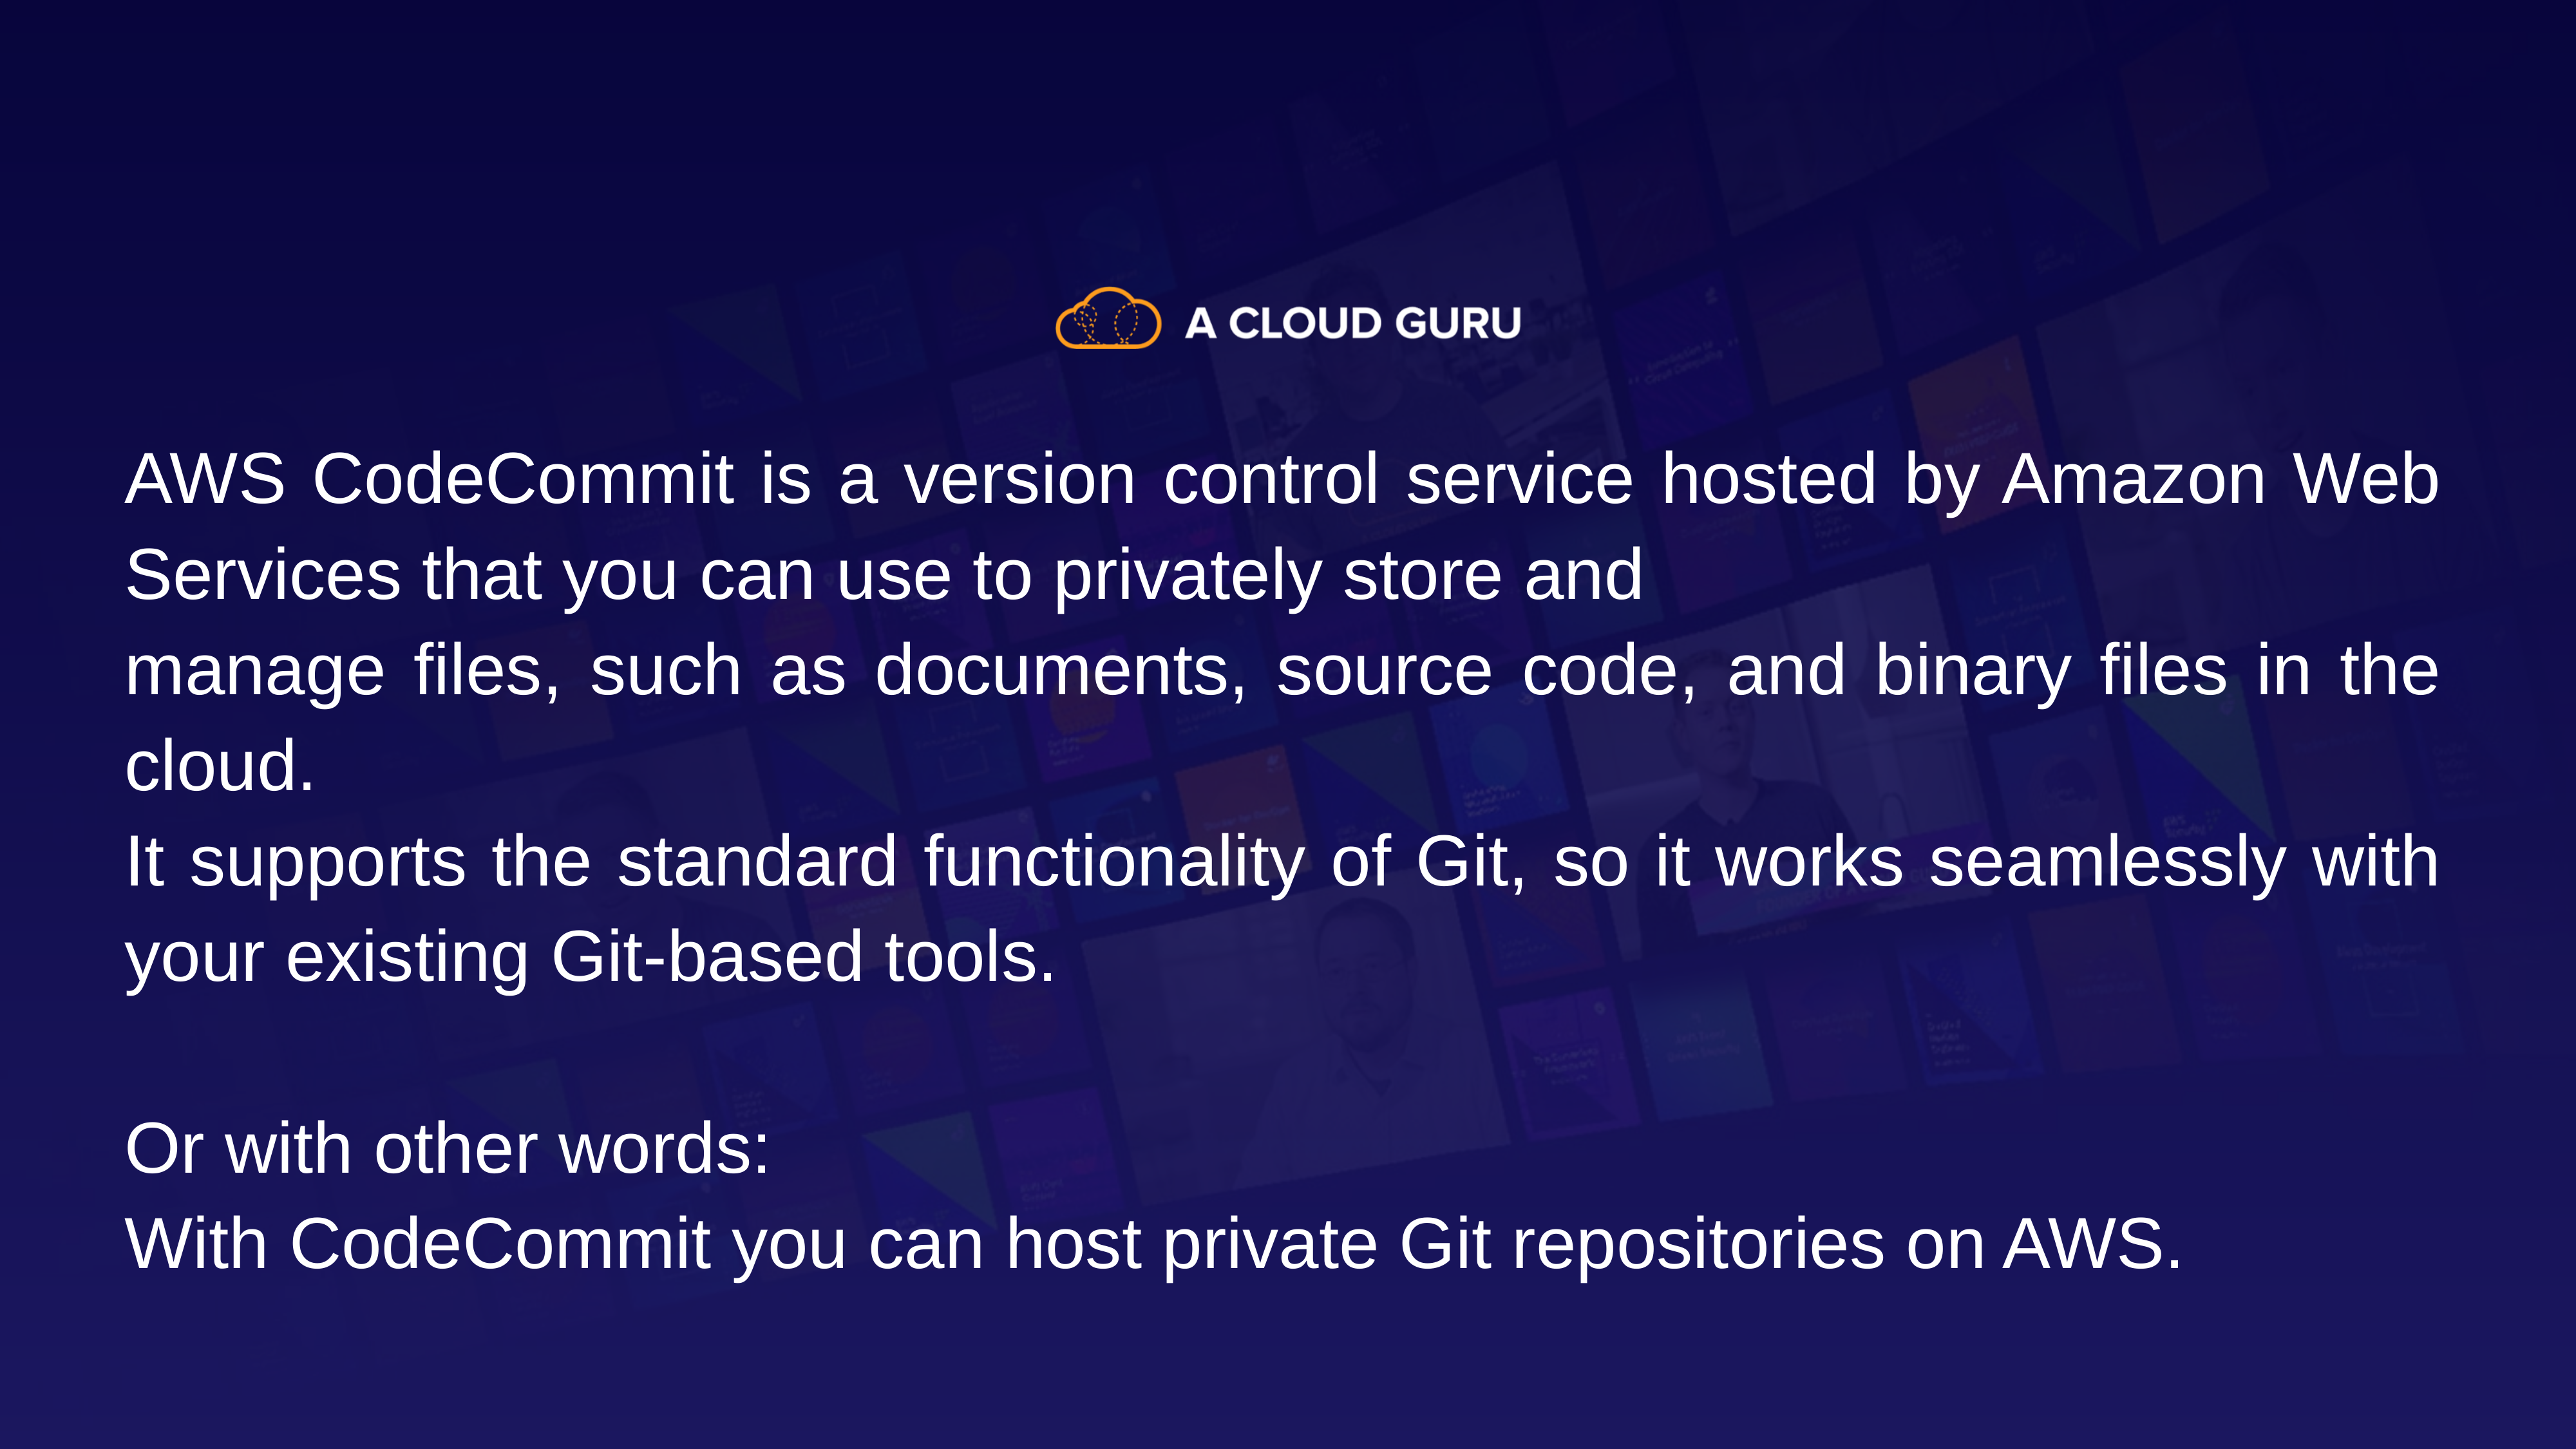

AWS CodeCommit is a version control service hosted by Amazon Web Services that you can use to privately store and
manage files, such as documents, source code, and binary files in the cloud.
It supports the standard functionality of Git, so it works seamlessly with your existing Git-based tools.

Or with other words:
With CodeCommit you can host private Git repositories on AWS.